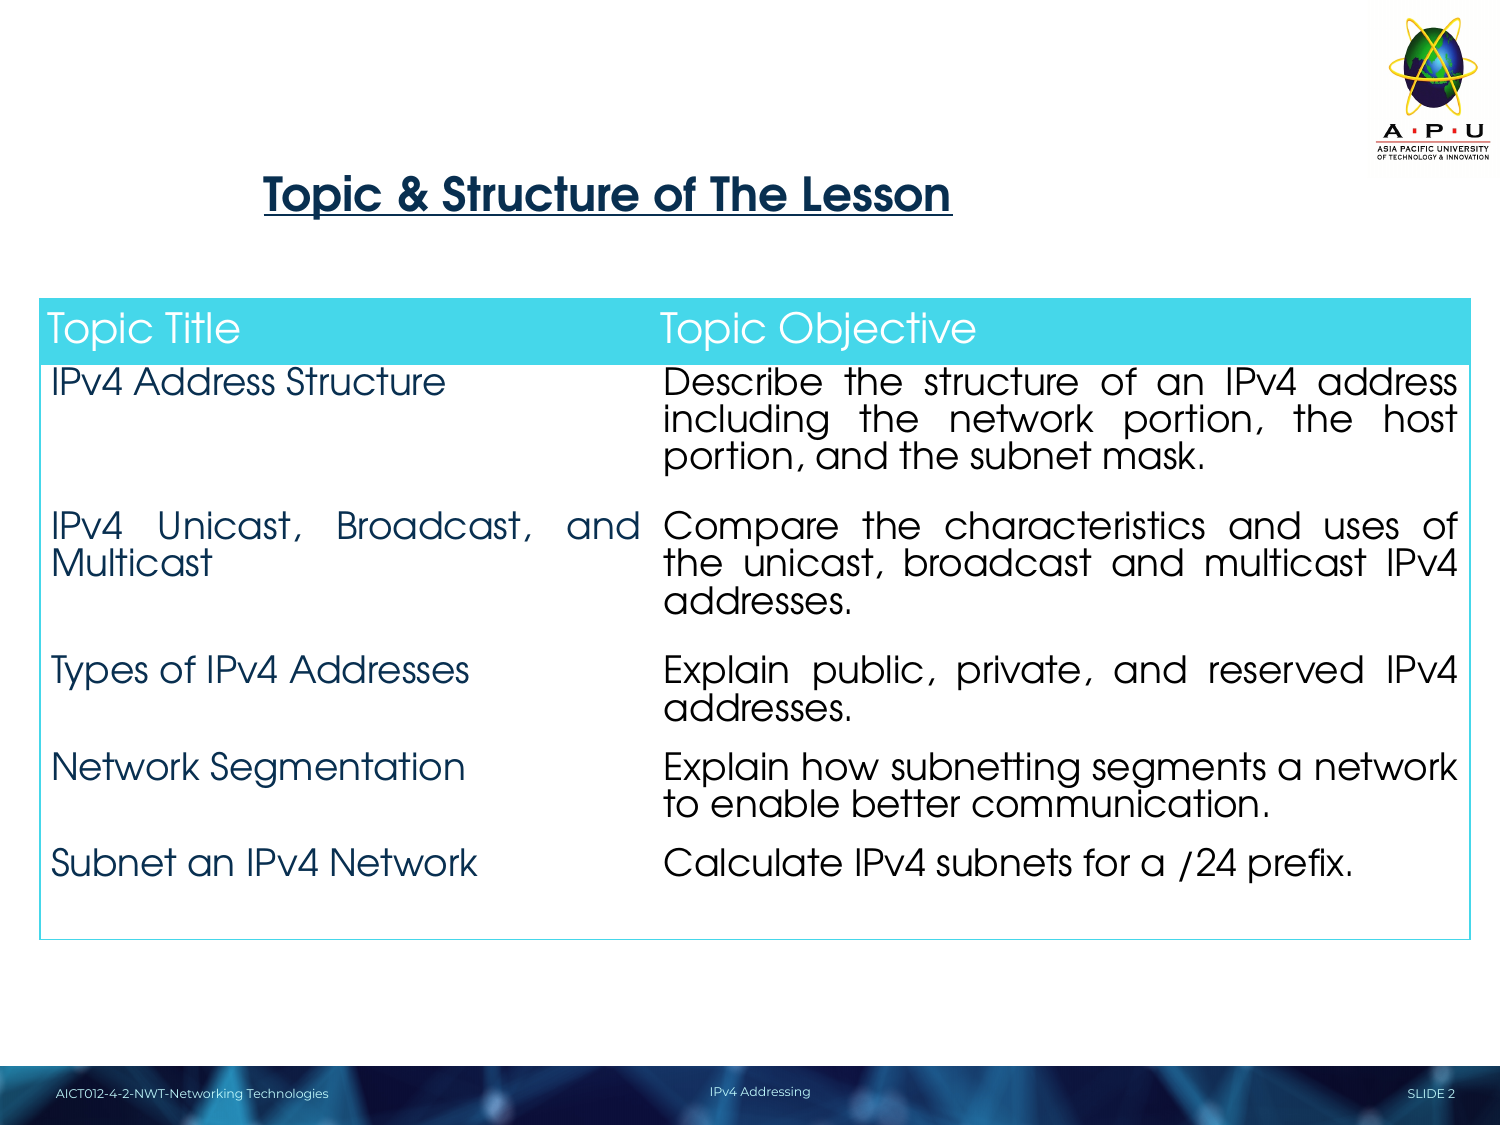

# Topic & Structure of The Lesson
| Topic Title | Topic Objective |
| --- | --- |
| IPv4 Address Structure | Describe the structure of an IPv4 address including the network portion, the host portion, and the subnet mask. |
| IPv4 Unicast, Broadcast, and Multicast | Compare the characteristics and uses of the unicast, broadcast and multicast IPv4 addresses. |
| Types of IPv4 Addresses | Explain public, private, and reserved IPv4 addresses. |
| Network Segmentation | Explain how subnetting segments a network to enable better communication. |
| Subnet an IPv4 Network | Calculate IPv4 subnets for a /24 prefix. |